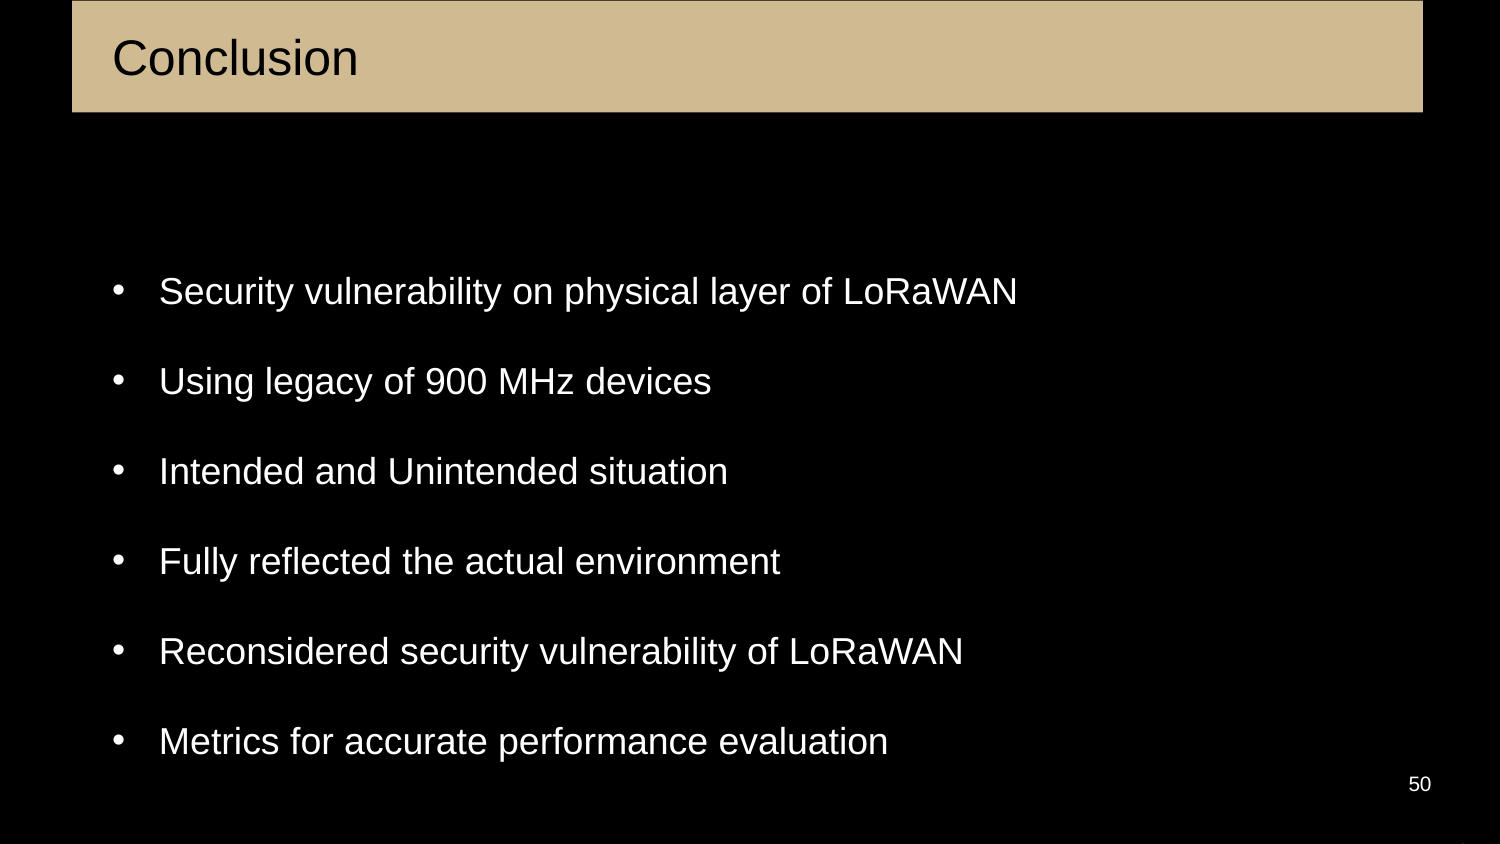

Conclusion

Security vulnerability on physical layer of LoRaWAN
Using legacy of 900 MHz devices
Intended and Unintended situation
Fully reflected the actual environment
Reconsidered security vulnerability of LoRaWAN
Metrics for accurate performance evaluation

50